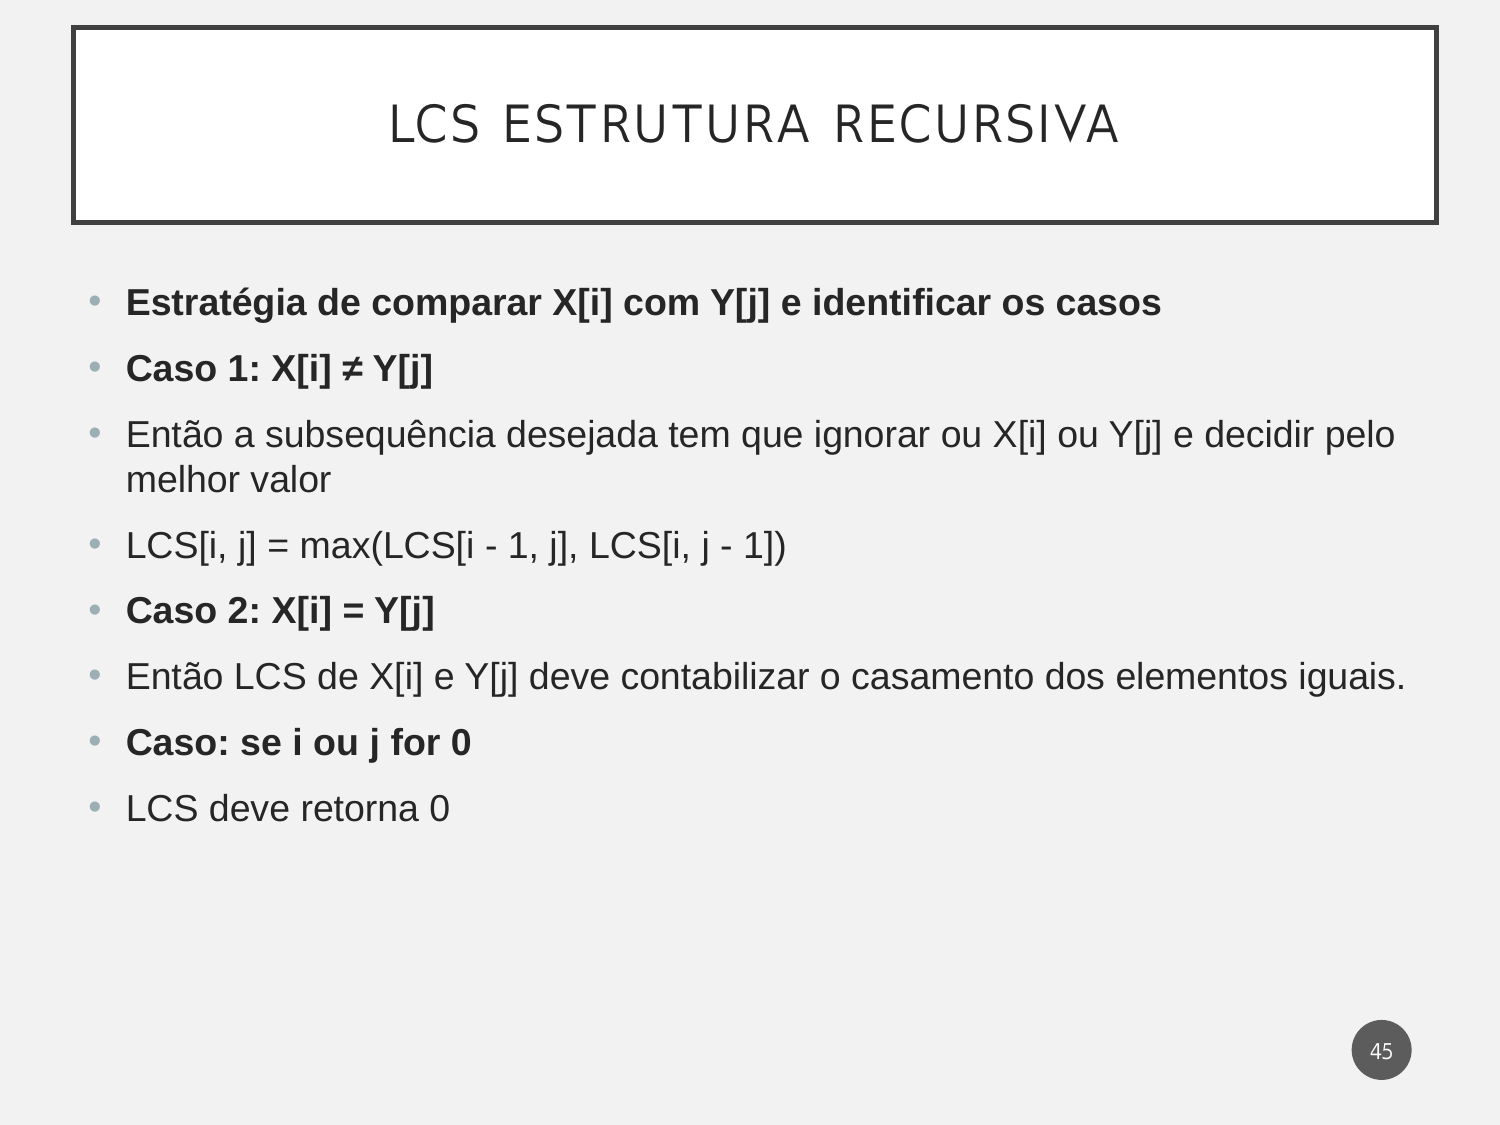

# LCS Estrutura recursiva
Estratégia de comparar X[i] com Y[j] e identificar os casos
Caso 1: X[i] ≠ Y[j]
Então a subsequência desejada tem que ignorar ou X[i] ou Y[j] e decidir pelo melhor valor
LCS[i, j] = max(LCS[i - 1, j], LCS[i, j - 1])
Caso 2: X[i] = Y[j]
Então LCS de X[i] e Y[j] deve contabilizar o casamento dos elementos iguais.
Caso: se i ou j for 0
LCS deve retorna 0

45